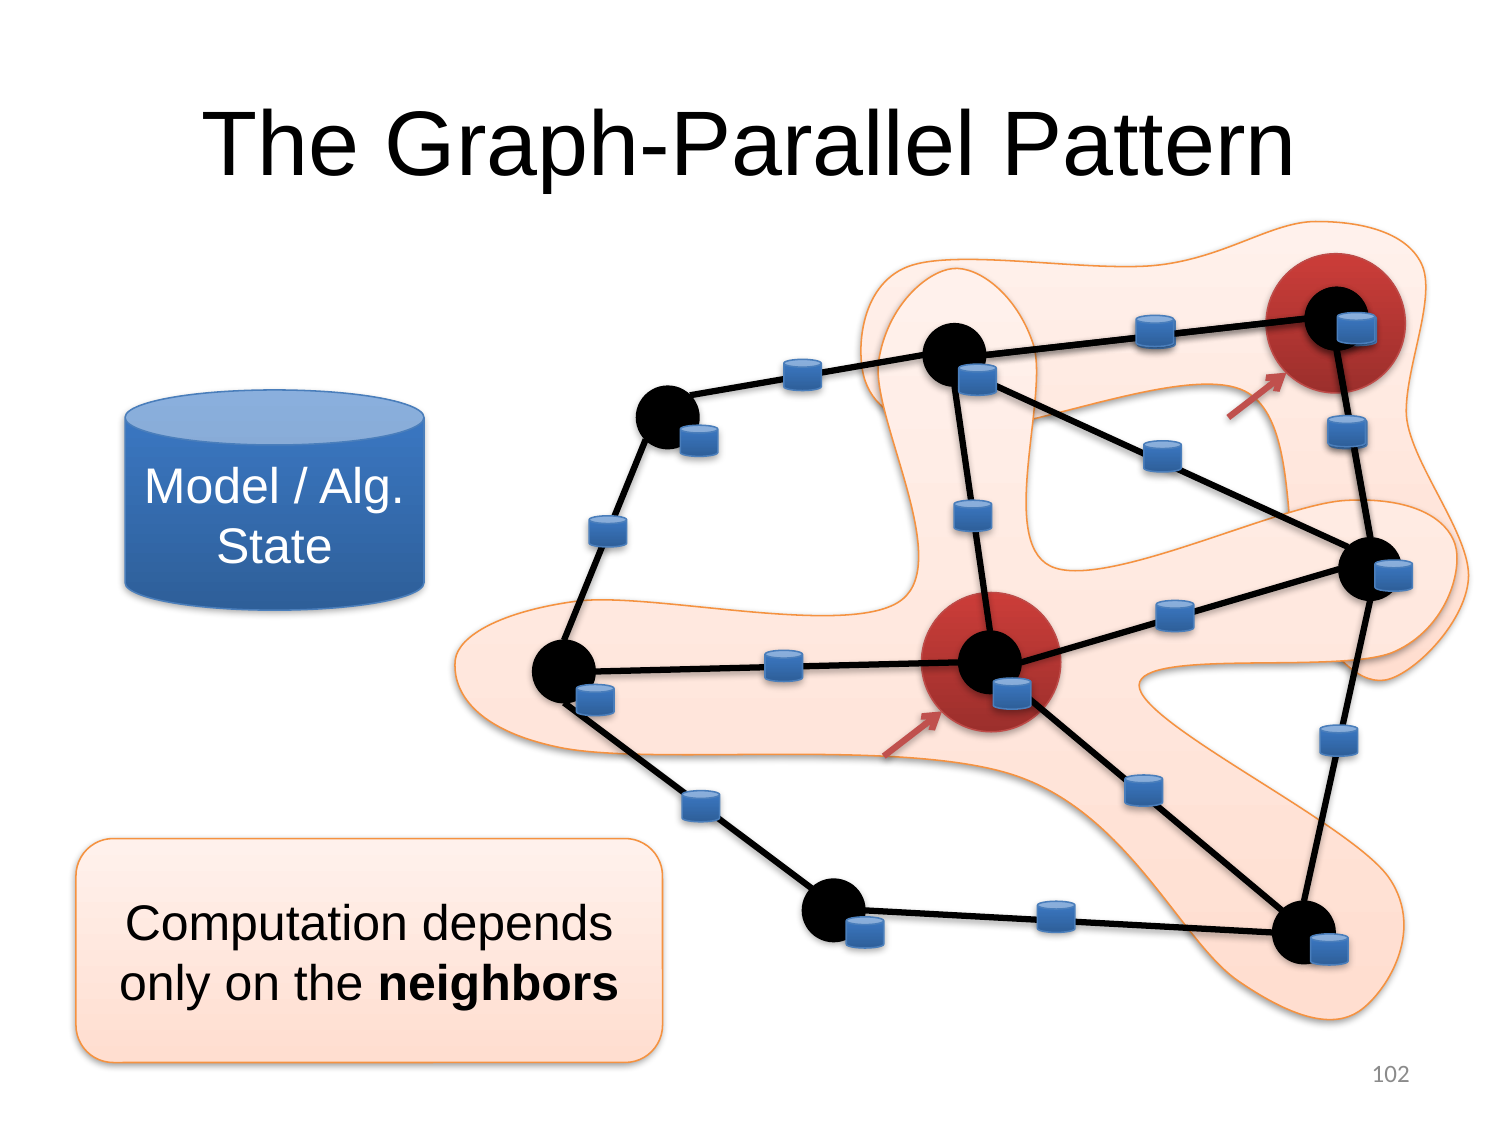

# The Graph-Parallel Pattern

Model / Alg.
State

Computation depends only on the neighbors

102